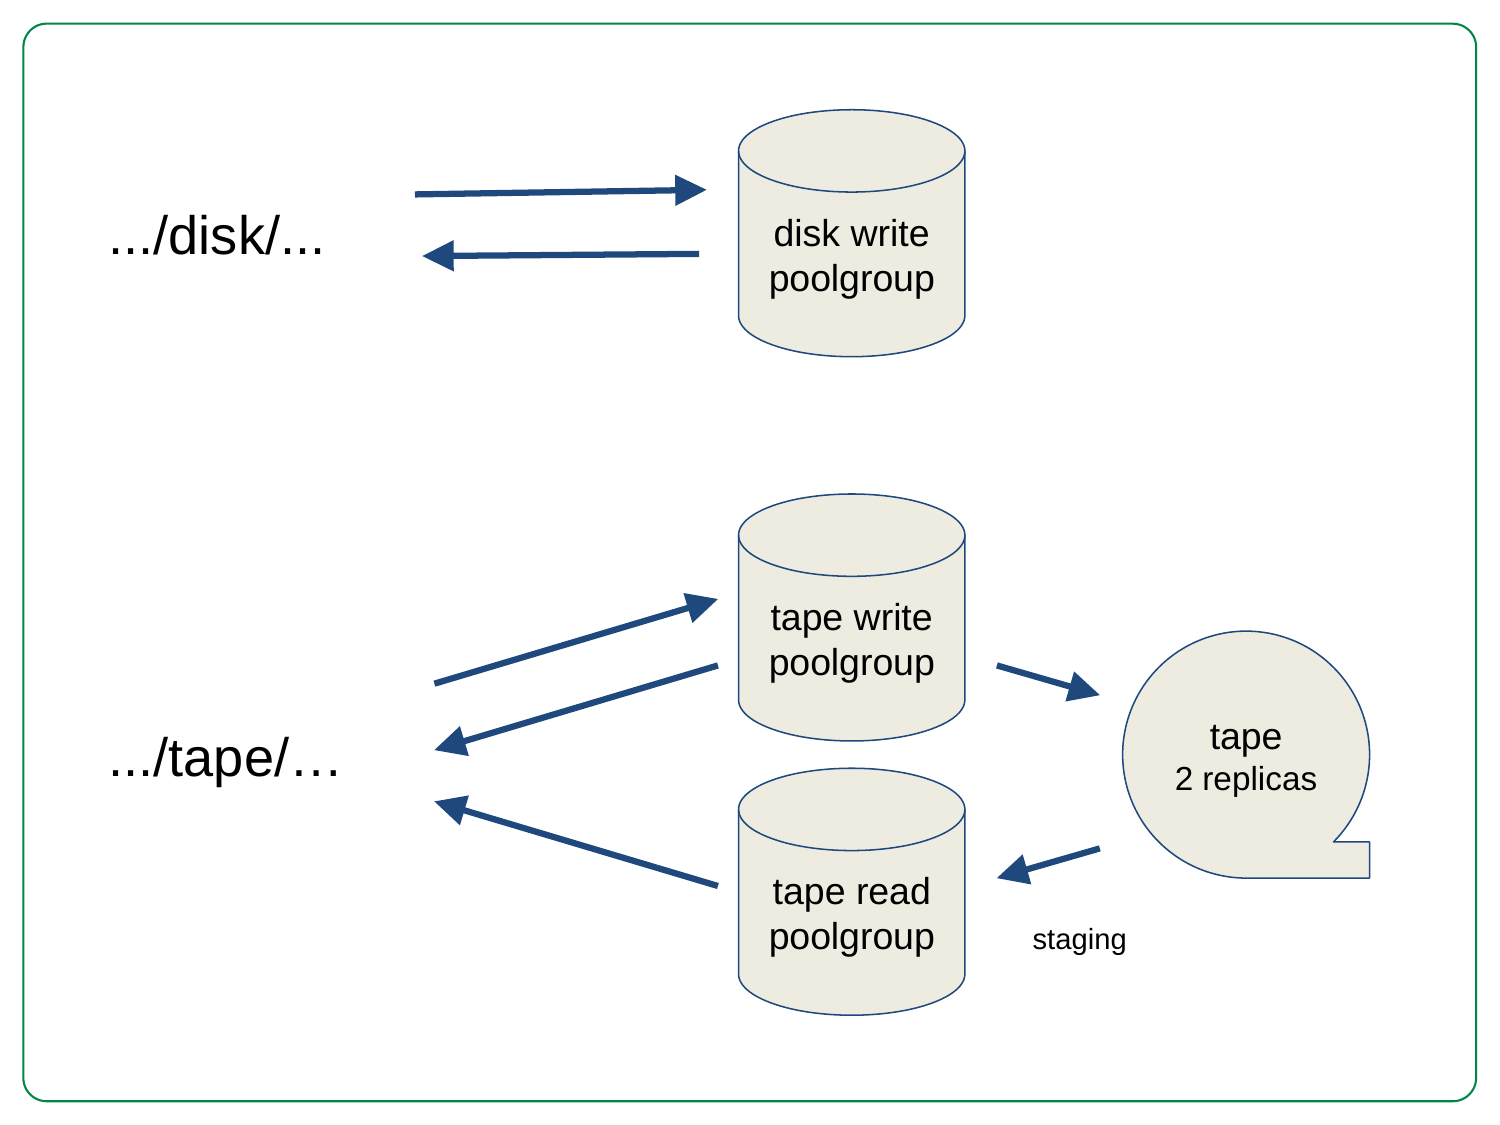

disk write
poolgroup
.../disk/...
tape write
poolgroup
tape
2 replicas
.../tape/…
tape read
poolgroup
staging